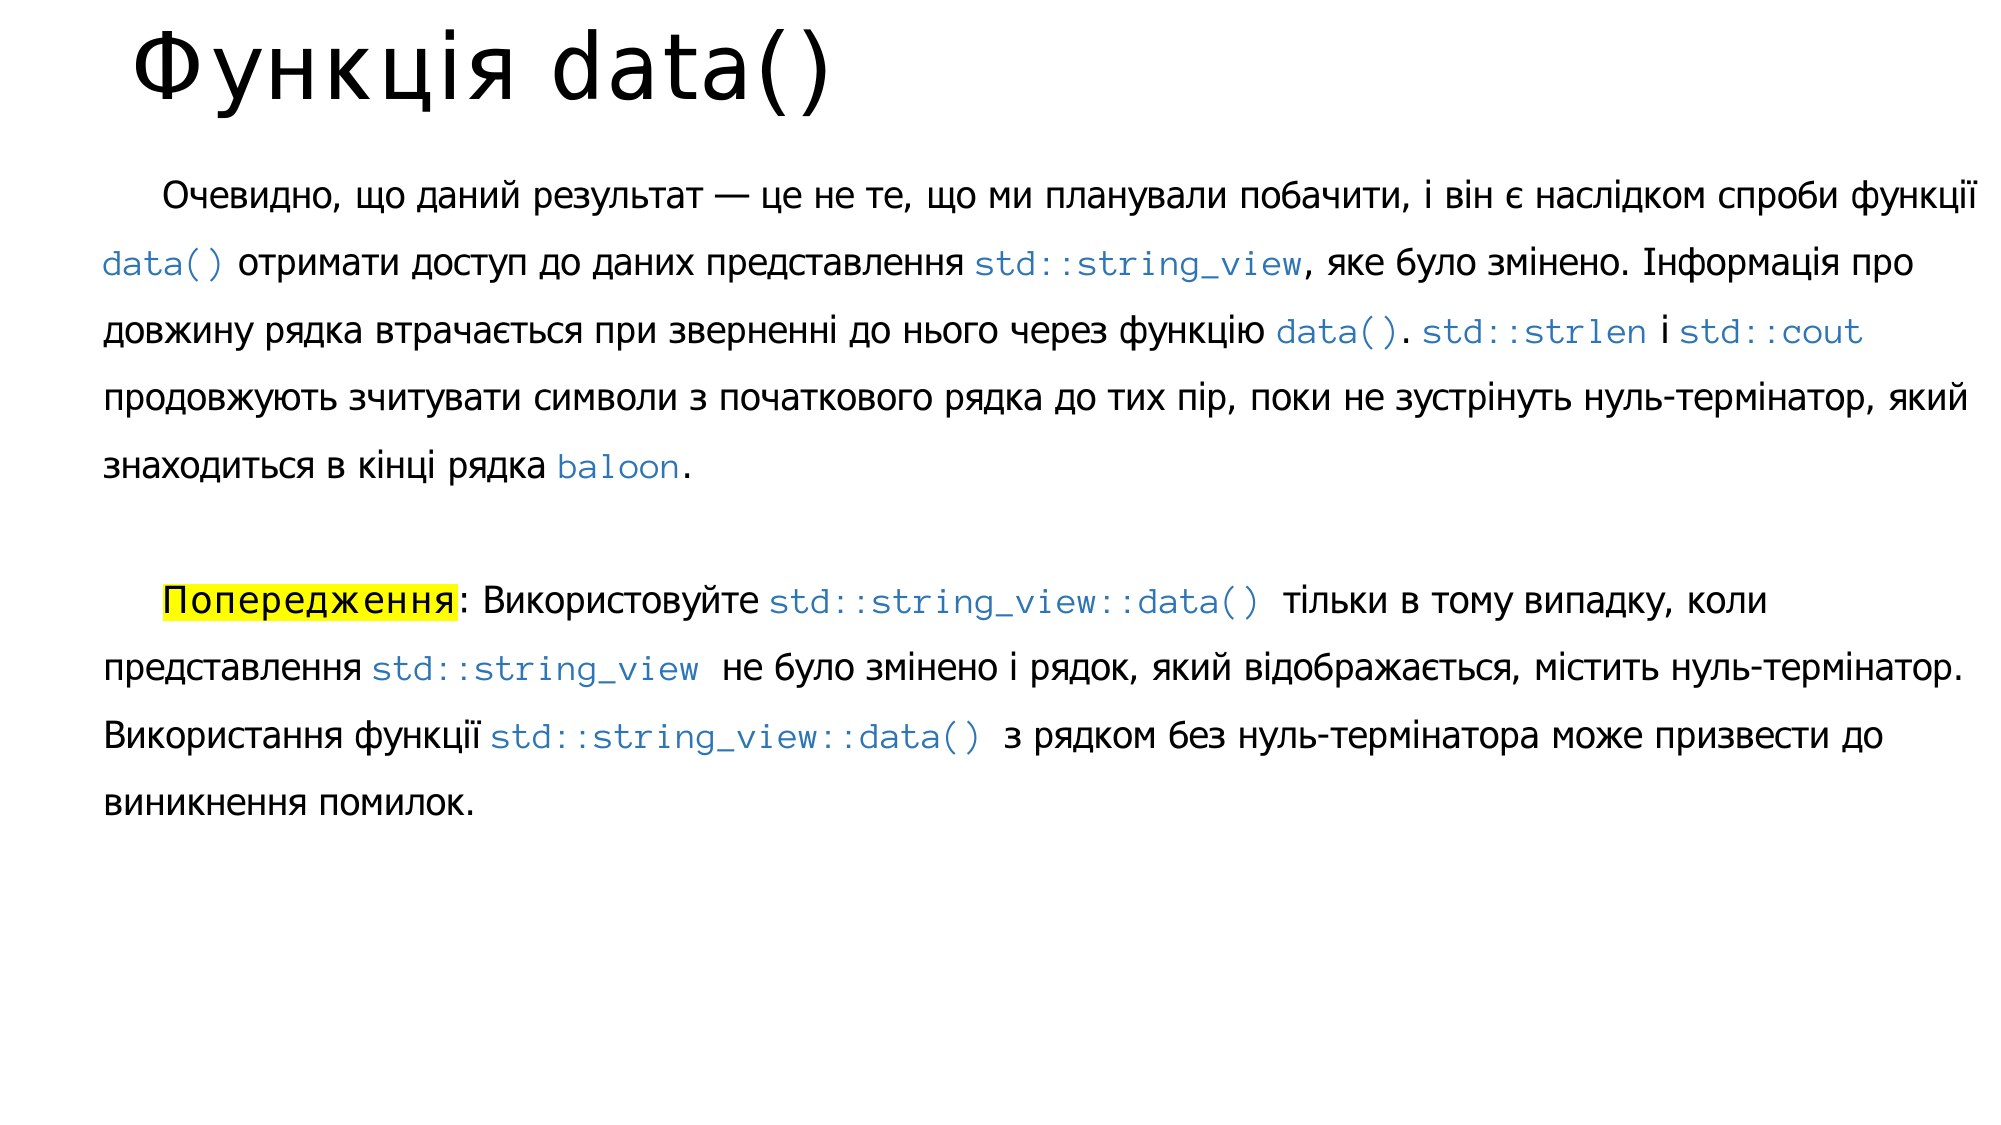

# Функція data()
Очевидно, що даний результат — це не те, що ми планували побачити, і він є наслідком спроби функції data() отримати доступ до даних представлення std::string_view, яке було змінено. Інформація про довжину рядка втрачається при зверненні до нього через функцію data(). std::strlen і std::cout продовжують зчитувати символи з початкового рядка до тих пір, поки не зустрінуть нуль-термінатор, який знаходиться в кінці рядка baloon.

Попередження: Використовуйте std::string_view::data() тільки в тому випадку, коли представлення std::string_view не було змінено і рядок, який відображається, містить нуль-термінатор. Використання функції std::string_view::data() з рядком без нуль-термінатора може призвести до виникнення помилок.